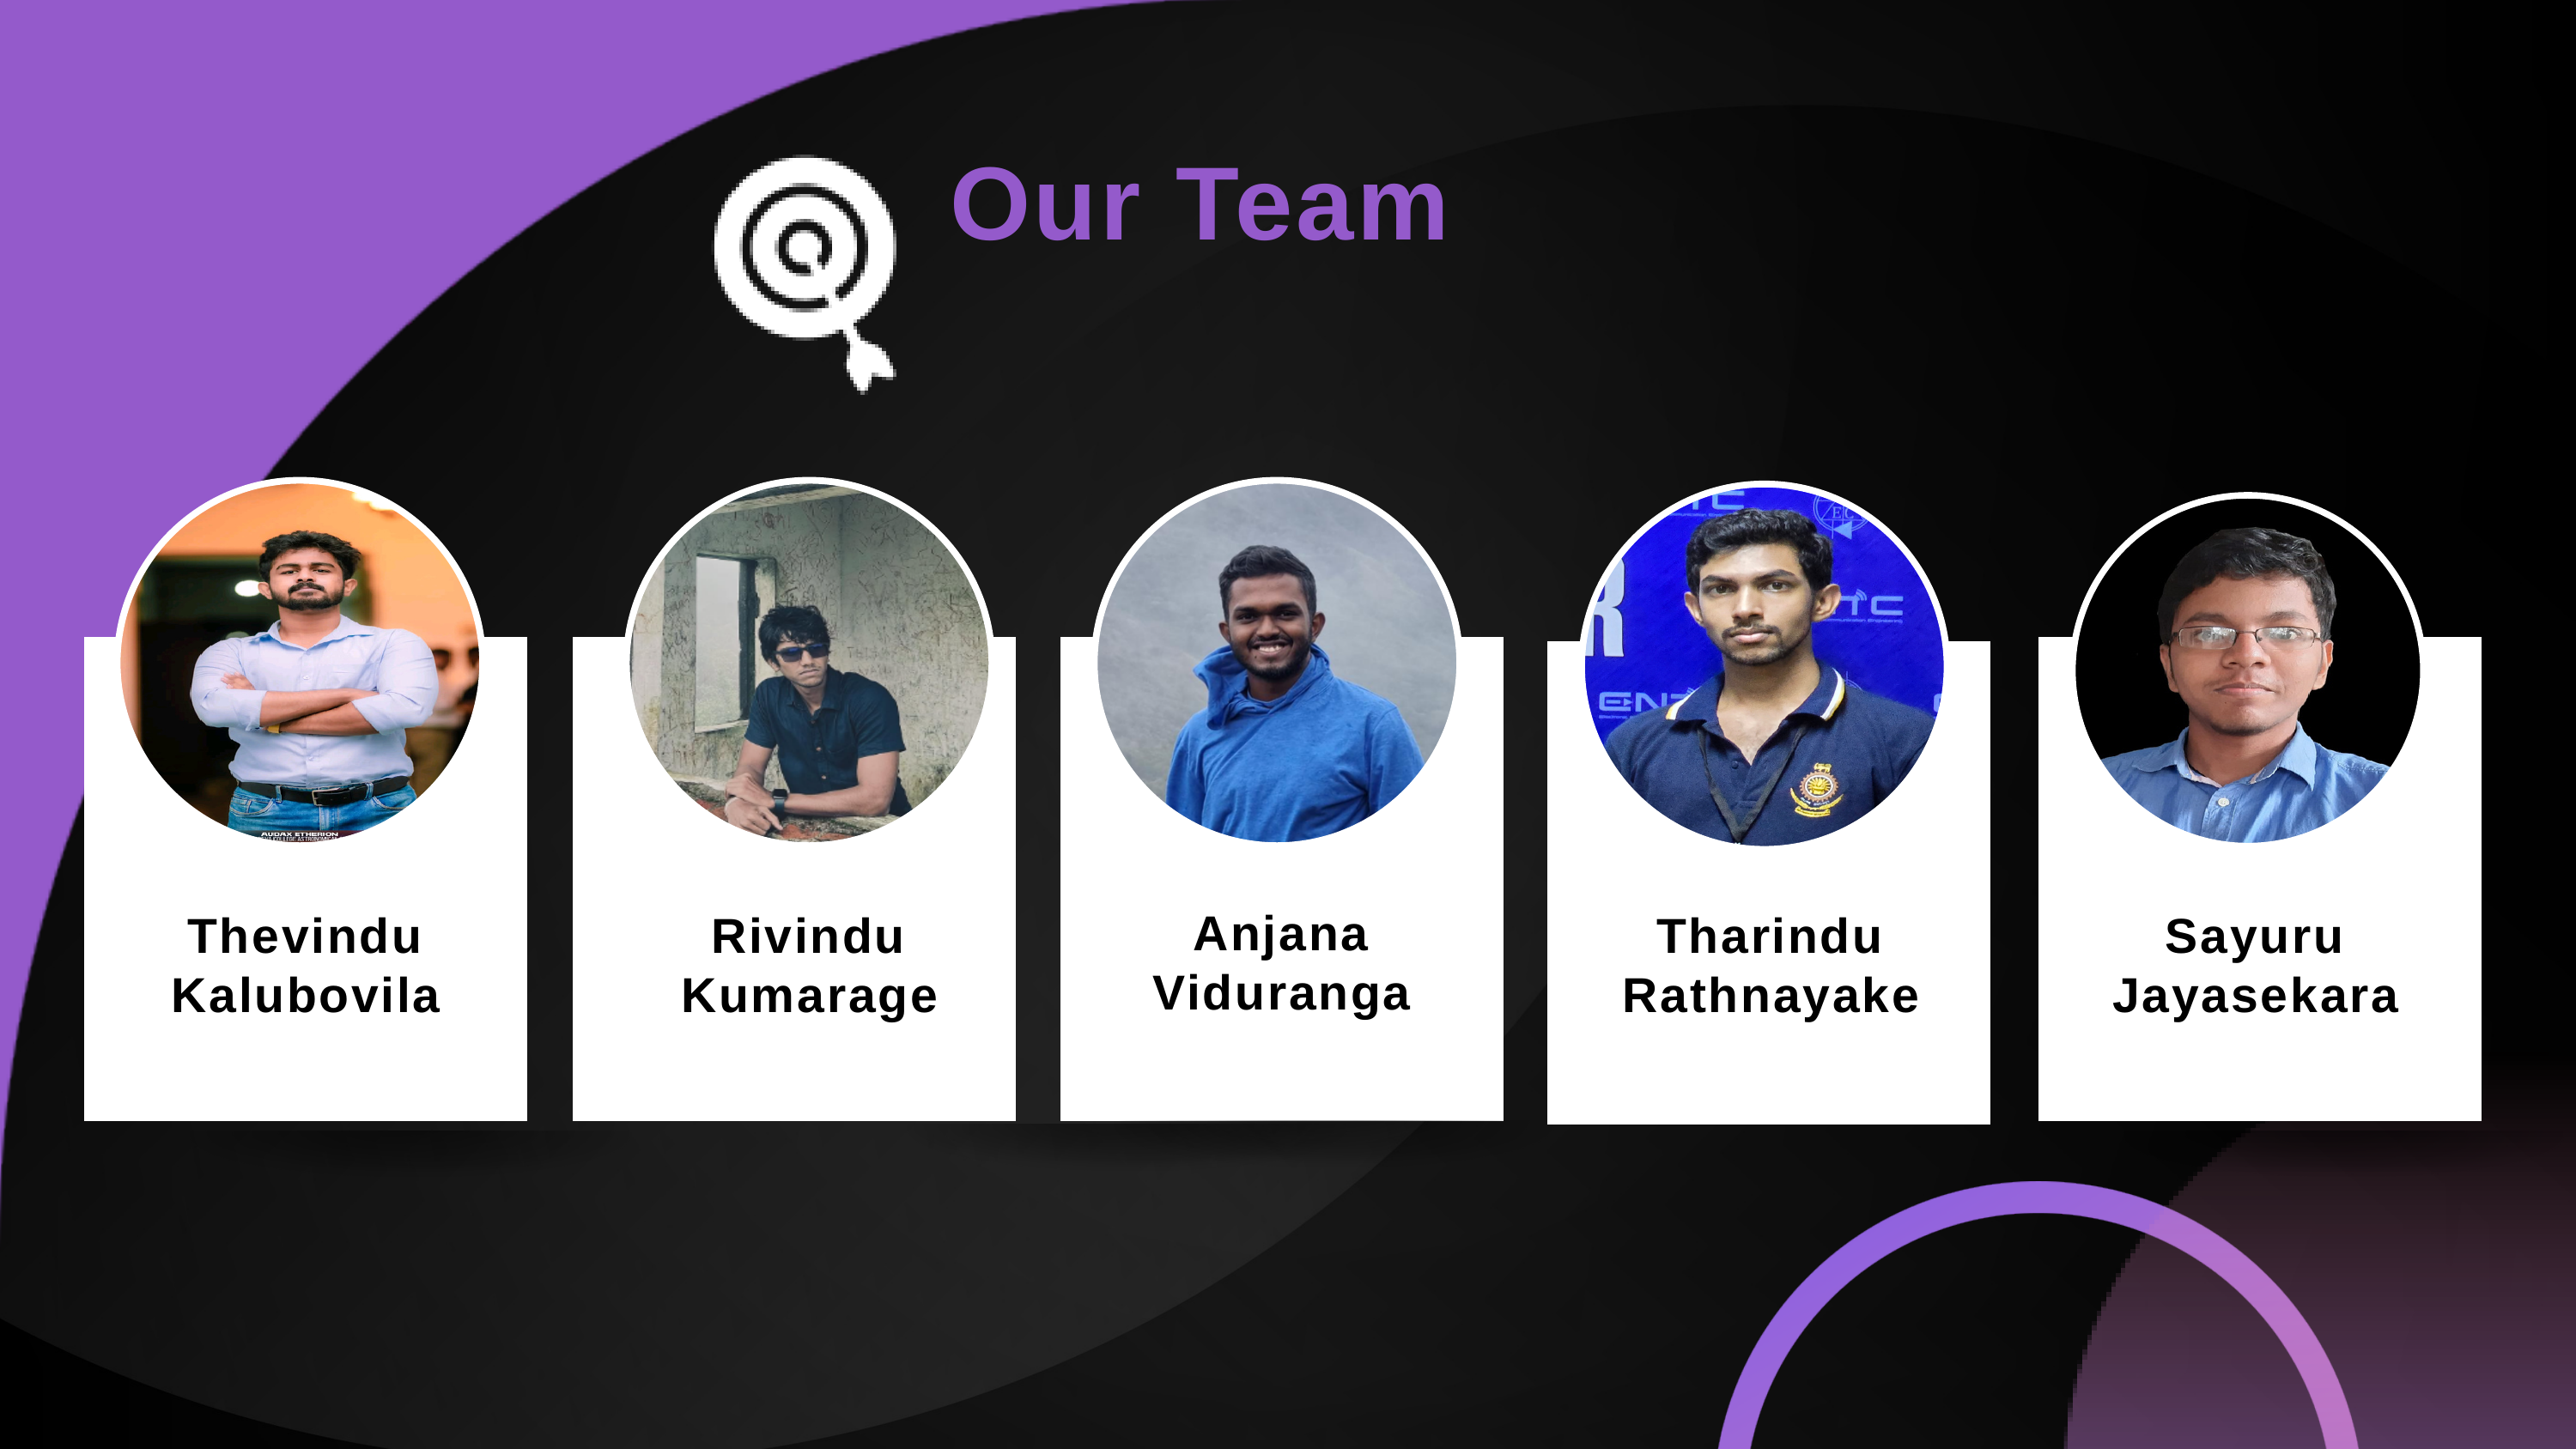

Our Team

Anjana Viduranga
Thevindu Kalubovila
Rivindu Kumarage
Tharindu Rathnayake
Sayuru Jayasekara